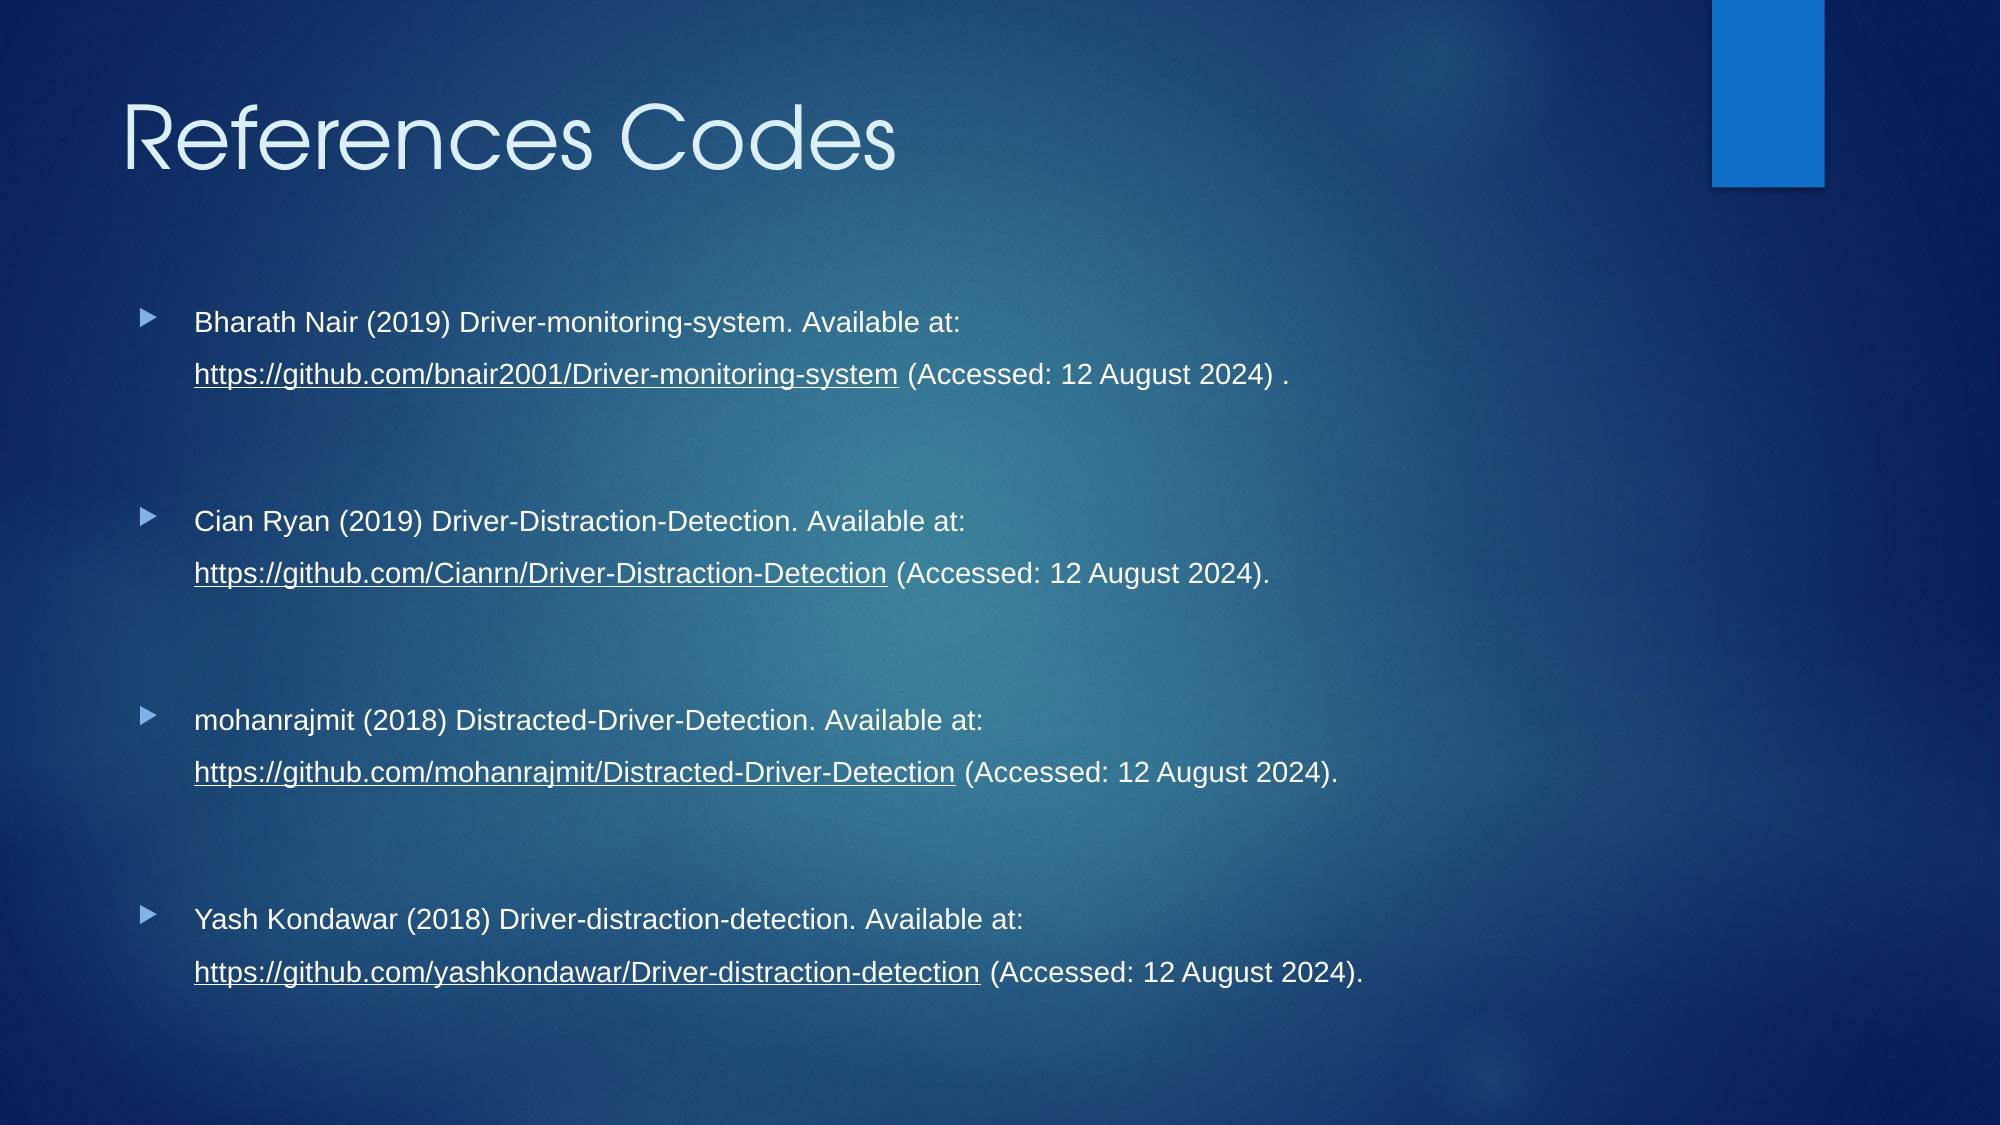

# References Codes
Bharath Nair (2019) Driver-monitoring-system. Available at: https://github.com/bnair2001/Driver-monitoring-system (Accessed: 12 August 2024) .

Cian Ryan (2019) Driver-Distraction-Detection. Available at: https://github.com/Cianrn/Driver-Distraction-Detection (Accessed: 12 August 2024).

mohanrajmit (2018) Distracted-Driver-Detection. Available at: https://github.com/mohanrajmit/Distracted-Driver-Detection (Accessed: 12 August 2024).

Yash Kondawar (2018) Driver-distraction-detection. Available at: https://github.com/yashkondawar/Driver-distraction-detection (Accessed: 12 August 2024).